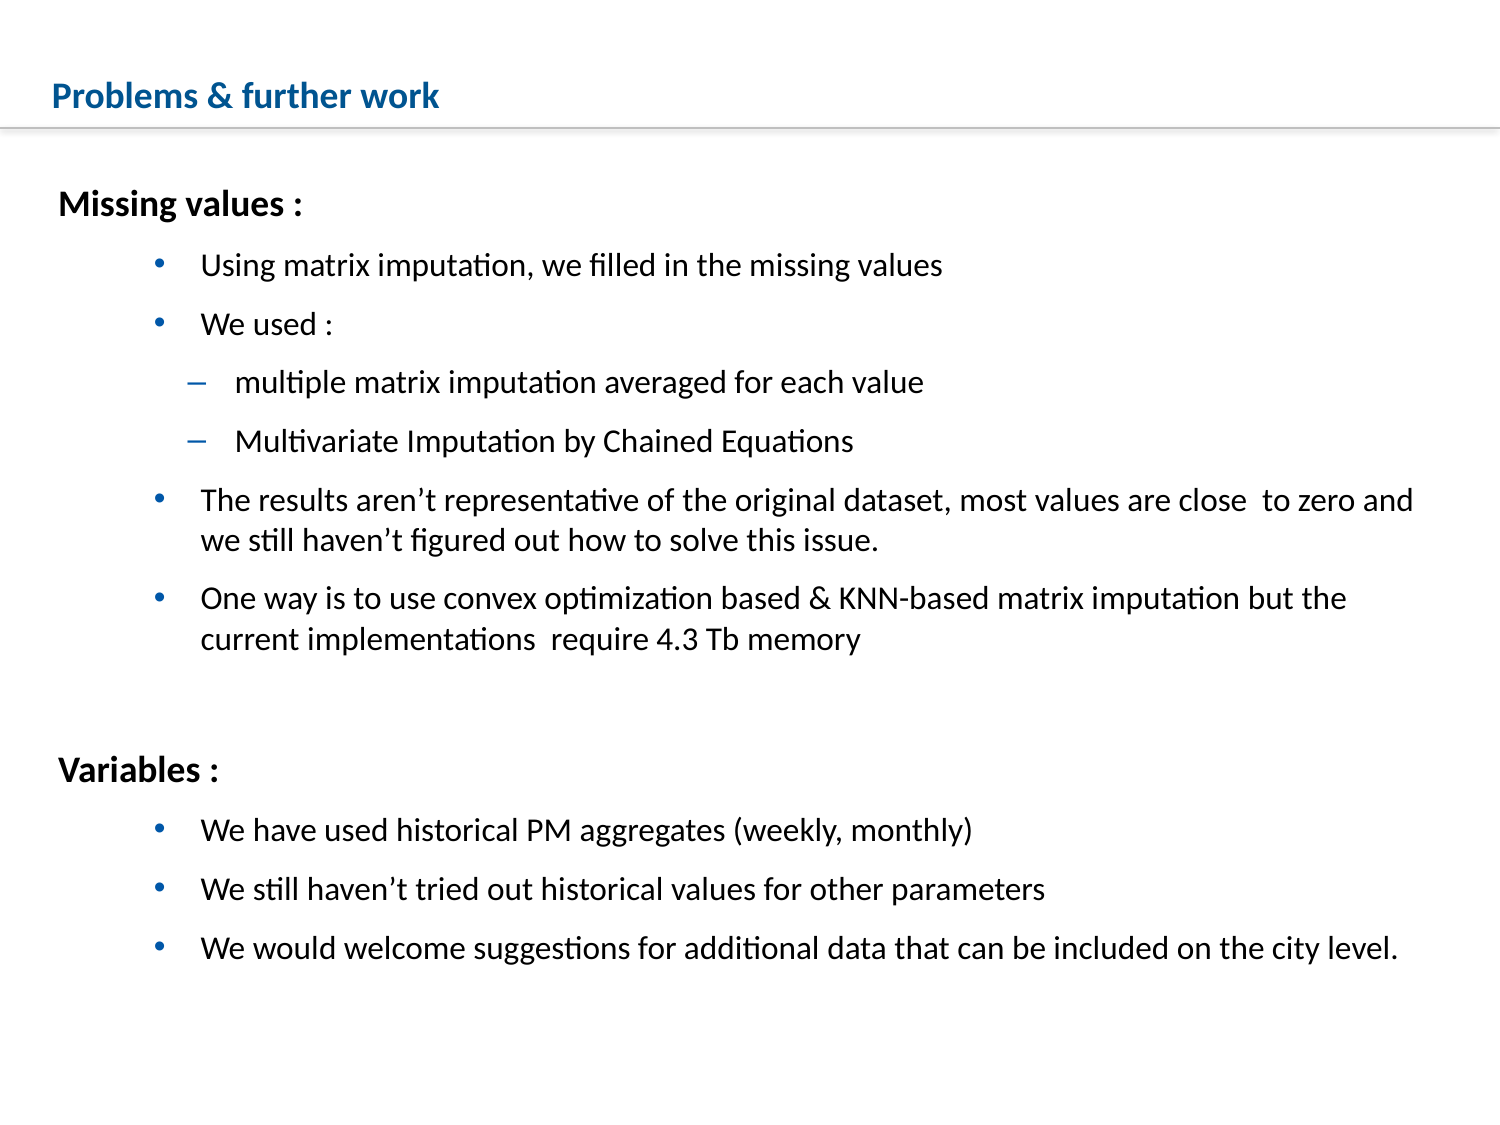

# Problems & further work
Missing values :
Using matrix imputation, we filled in the missing values
We used :
multiple matrix imputation averaged for each value
Multivariate Imputation by Chained Equations
The results aren’t representative of the original dataset, most values are close  to zero and we still haven’t figured out how to solve this issue.
One way is to use convex optimization based & KNN-based matrix imputation but the current implementations  require 4.3 Tb memory

Variables :
We have used historical PM aggregates (weekly, monthly)
We still haven’t tried out historical values for other parameters
We would welcome suggestions for additional data that can be included on the city level.